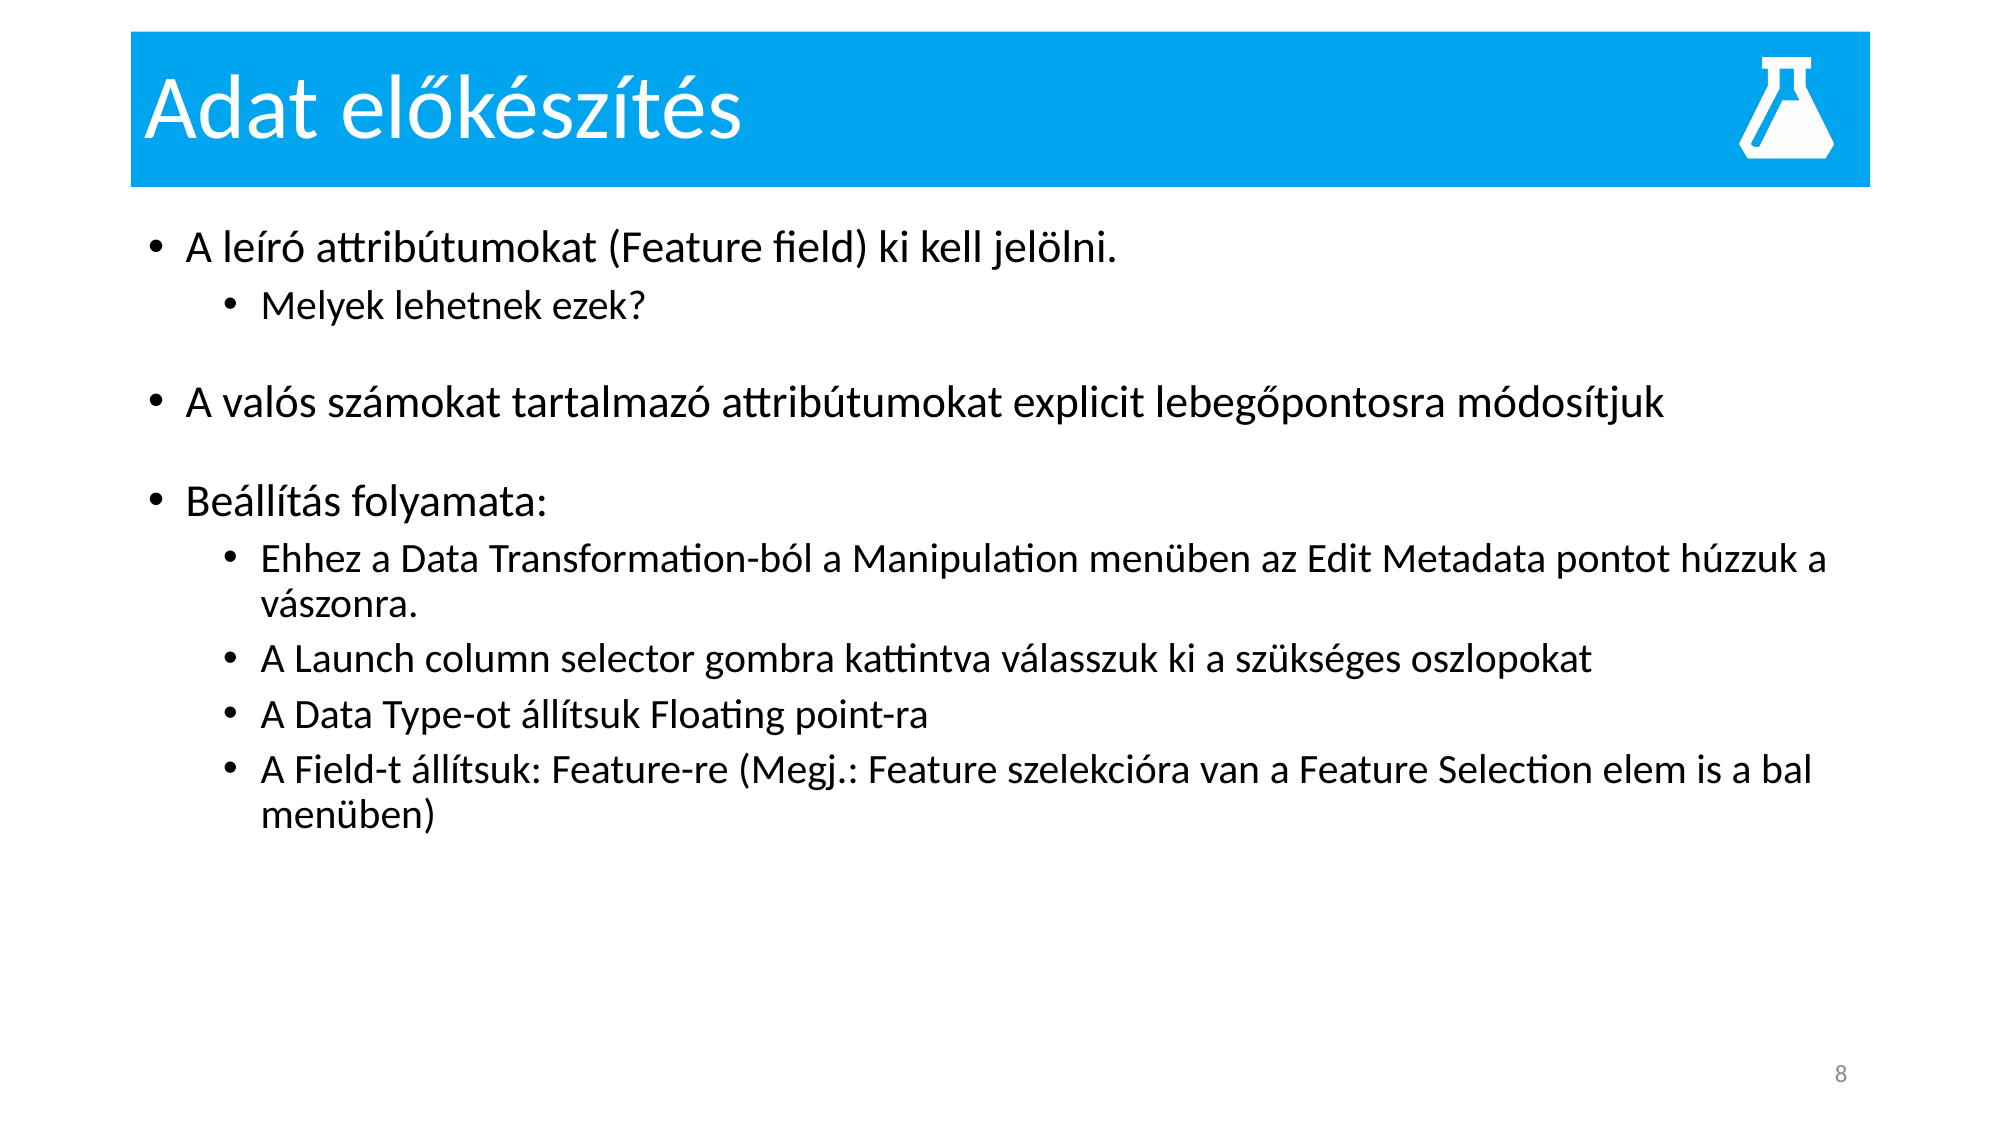

# Adat előkészítés
A leíró attribútumokat (Feature field) ki kell jelölni.
Melyek lehetnek ezek?

A valós számokat tartalmazó attribútumokat explicit lebegőpontosra módosítjuk

Beállítás folyamata:
Ehhez a Data Transformation-ból a Manipulation menüben az Edit Metadata pontot húzzuk a vászonra.
A Launch column selector gombra kattintva válasszuk ki a szükséges oszlopokat
A Data Type-ot állítsuk Floating point-ra
A Field-t állítsuk: Feature-re (Megj.: Feature szelekcióra van a Feature Selection elem is a bal menüben)

8